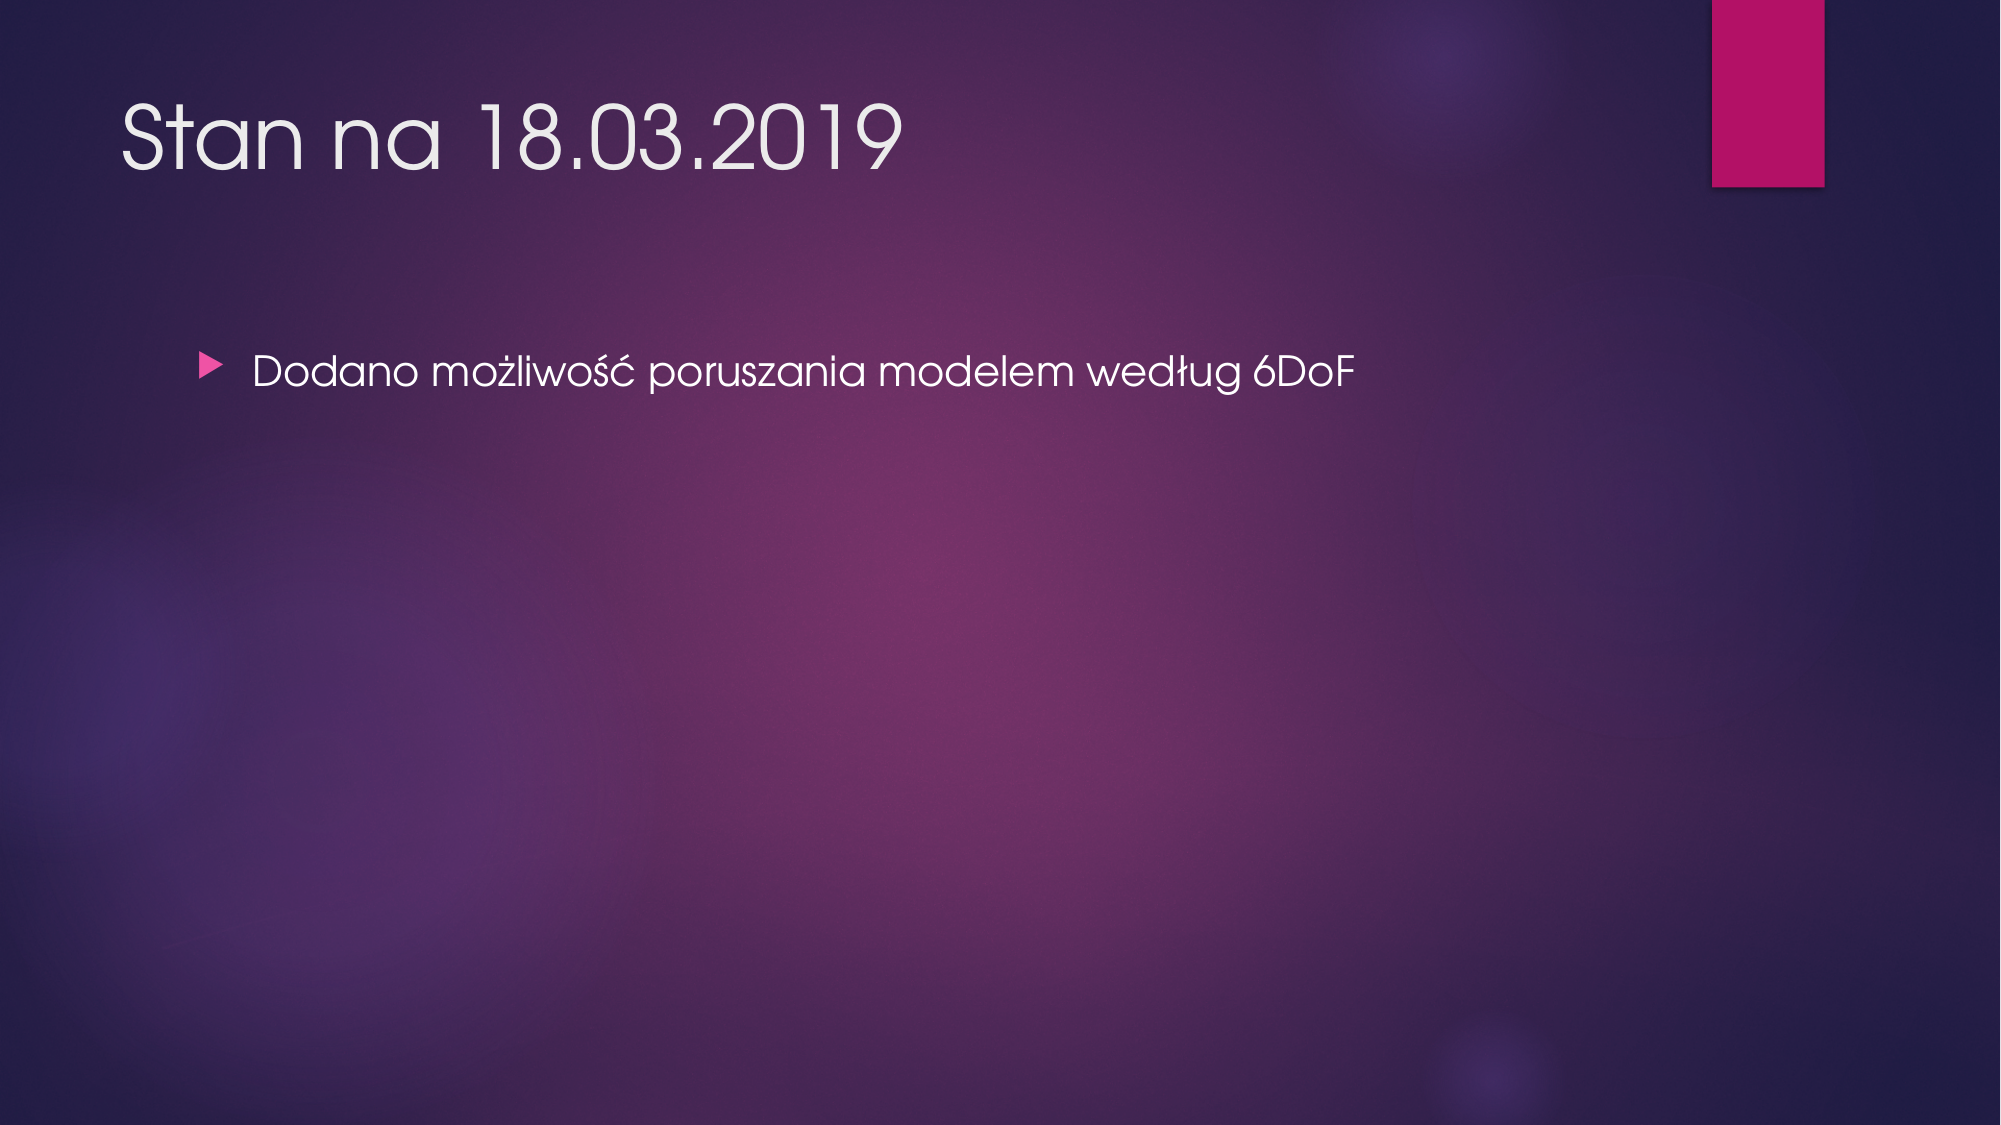

# Stan na 18.03.2019
Dodano możliwość poruszania modelem według 6DoF